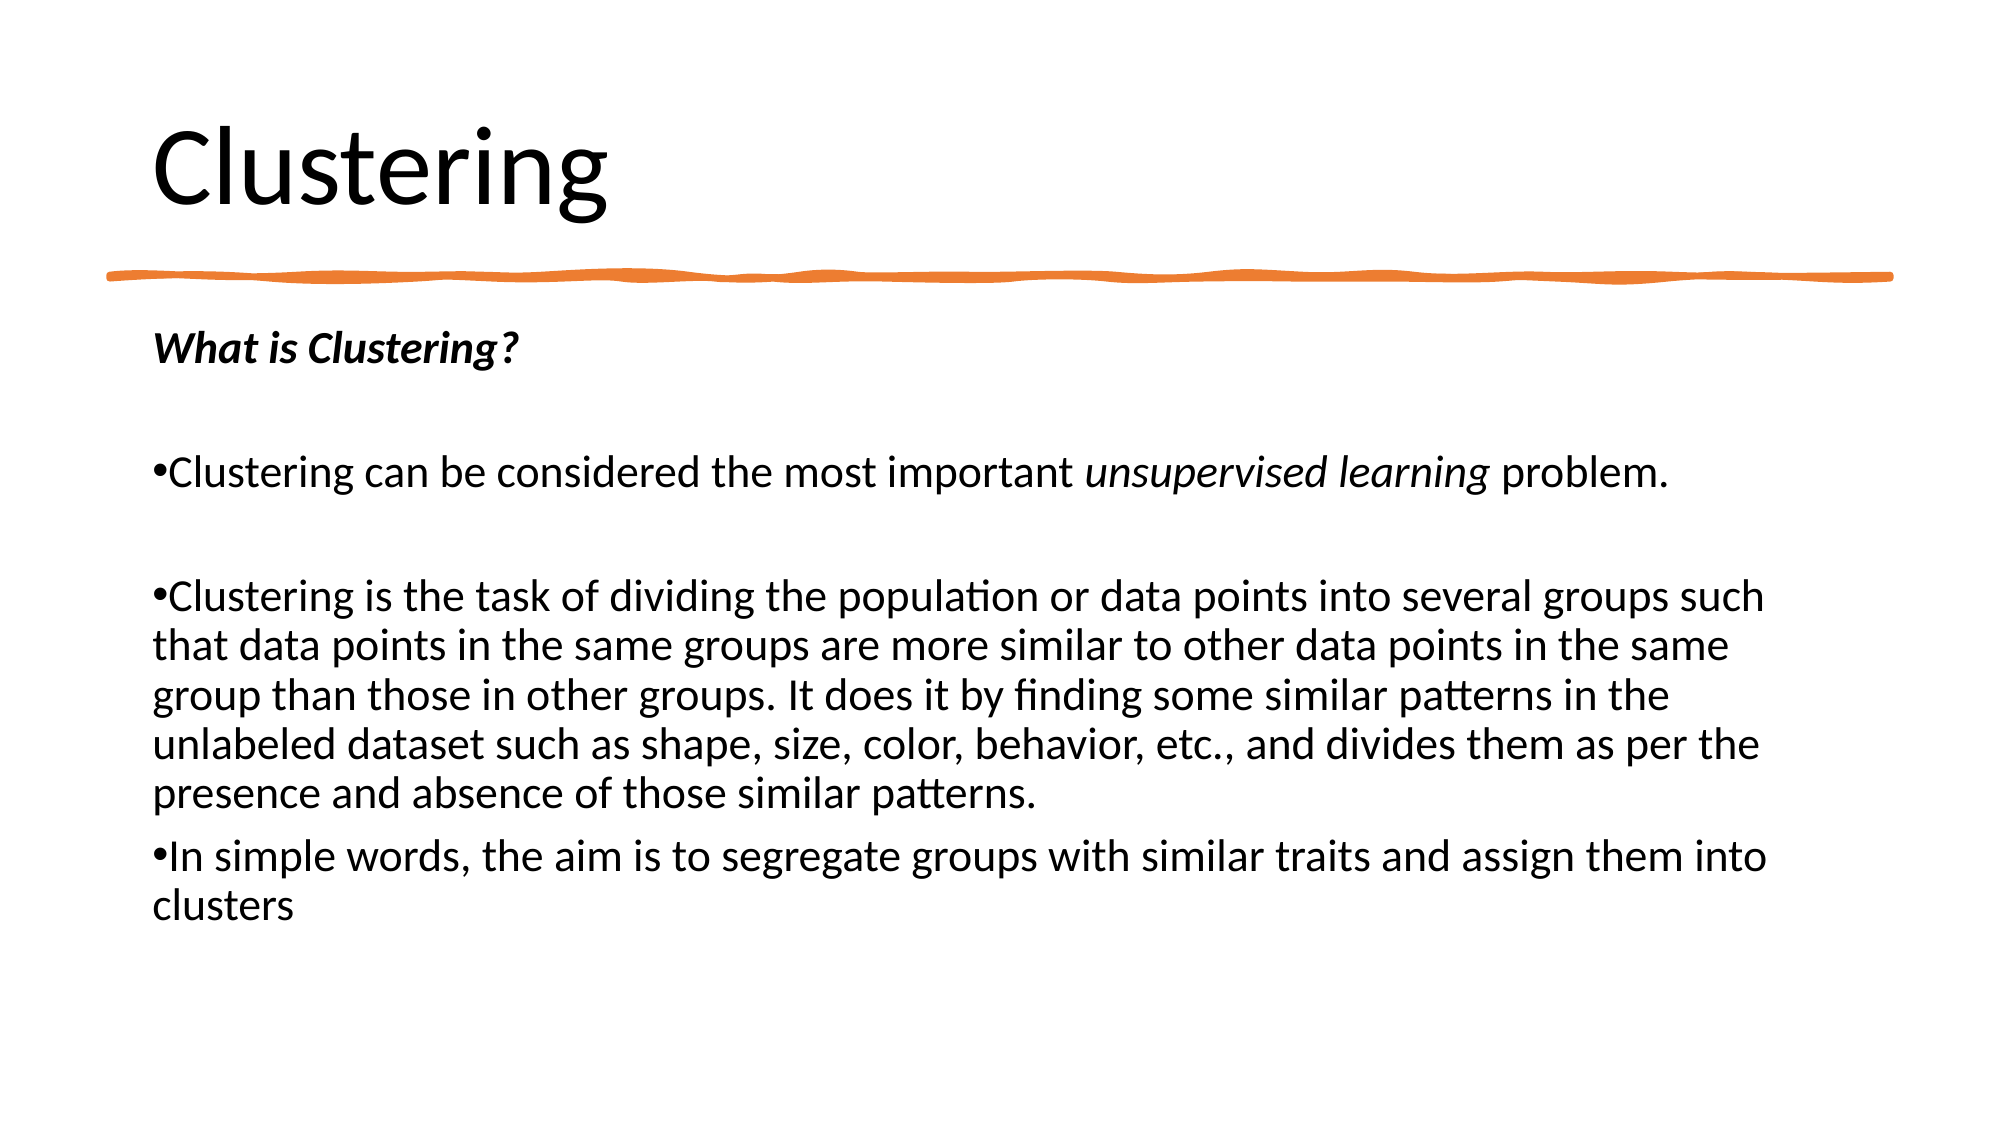

Clustering

What is Clustering?

Clustering can be considered the most important unsupervised learning problem.

Clustering is the task of dividing the population or data points into several groups such that data points in the same groups are more similar to other data points in the same group than those in other groups. It does it by finding some similar patterns in the unlabeled dataset such as shape, size, color, behavior, etc., and divides them as per the presence and absence of those similar patterns.
In simple words, the aim is to segregate groups with similar traits and assign them into clusters